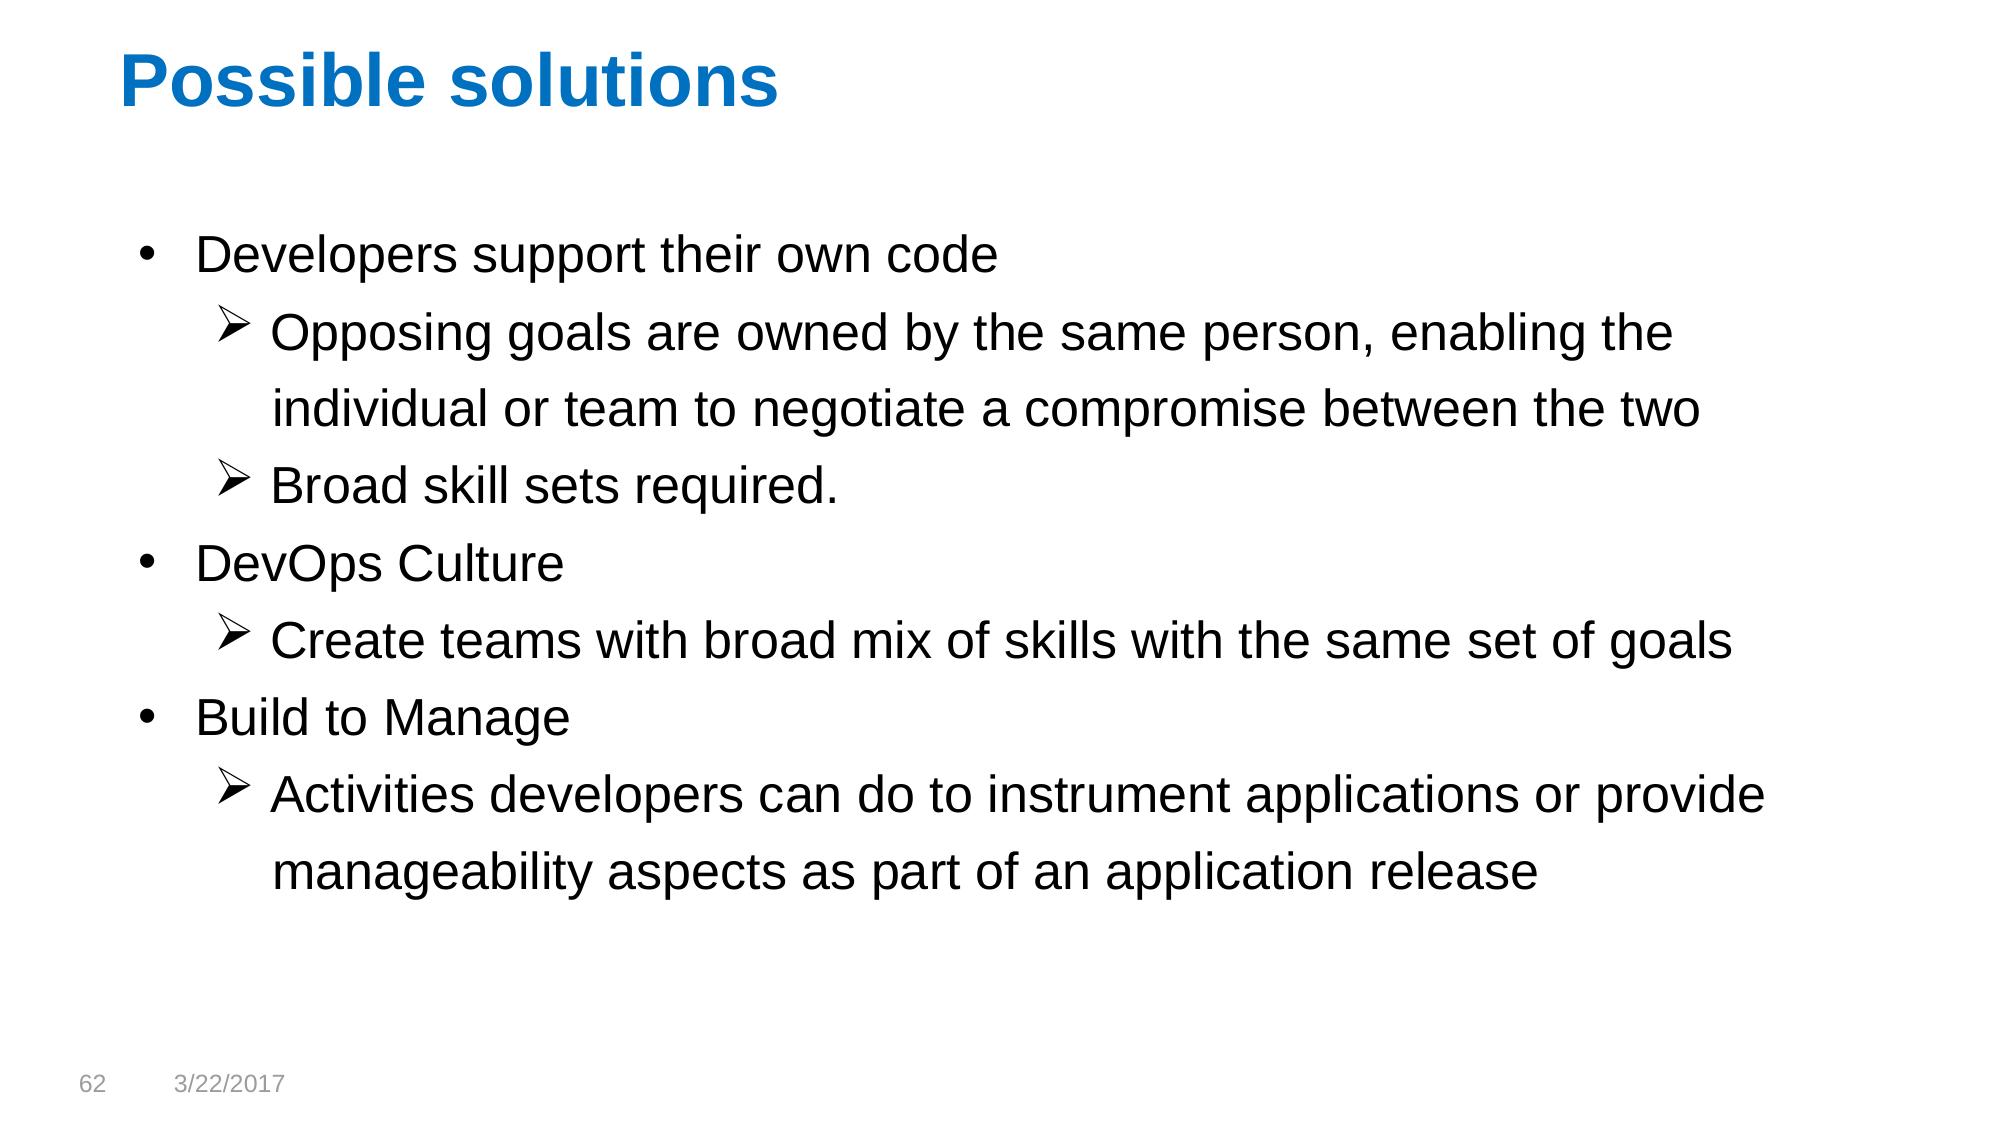

# Possible solutions
Developers support their own code
Opposing goals are owned by the same person, enabling the
    individual or team to negotiate a compromise between the two
Broad skill sets required.
DevOps Culture
Create teams with broad mix of skills with the same set of goals
Build to Manage
Activities developers can do to instrument applications or provide
    manageability aspects as part of an application release

62
3/22/2017